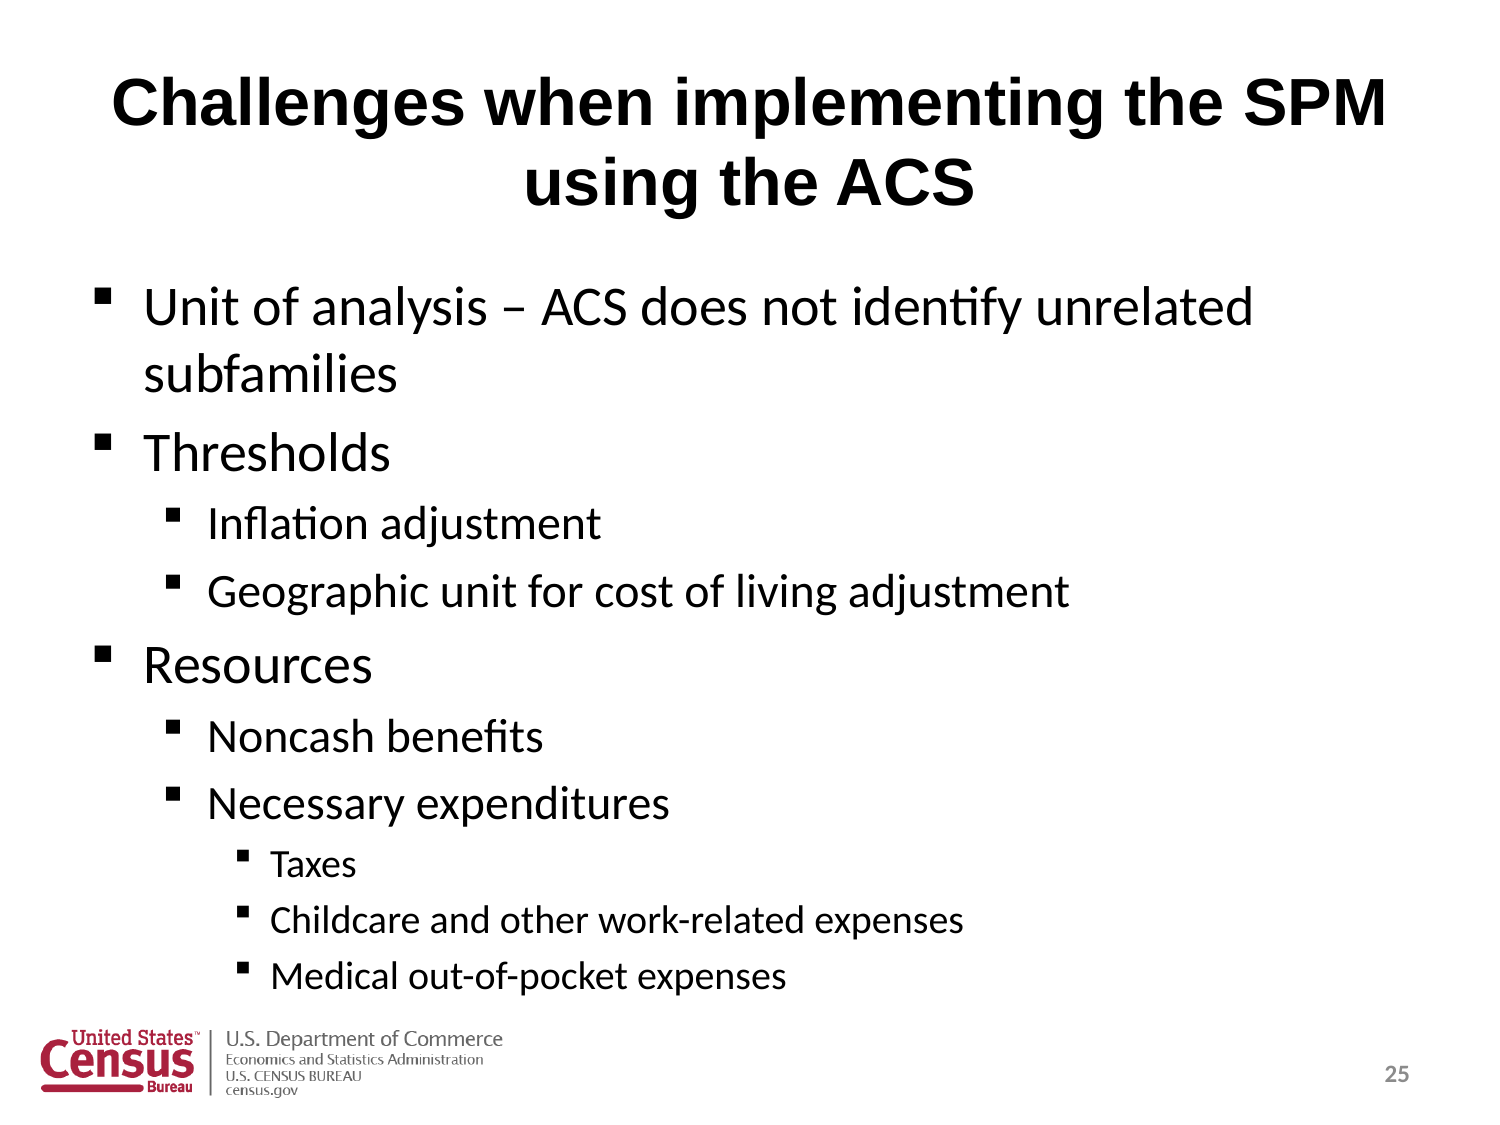

# Challenges when implementing the SPM using the ACS
Unit of analysis – ACS does not identify unrelated subfamilies
Thresholds
Inflation adjustment
Geographic unit for cost of living adjustment
Resources
Noncash benefits
Necessary expenditures
Taxes
Childcare and other work-related expenses
Medical out-of-pocket expenses

25